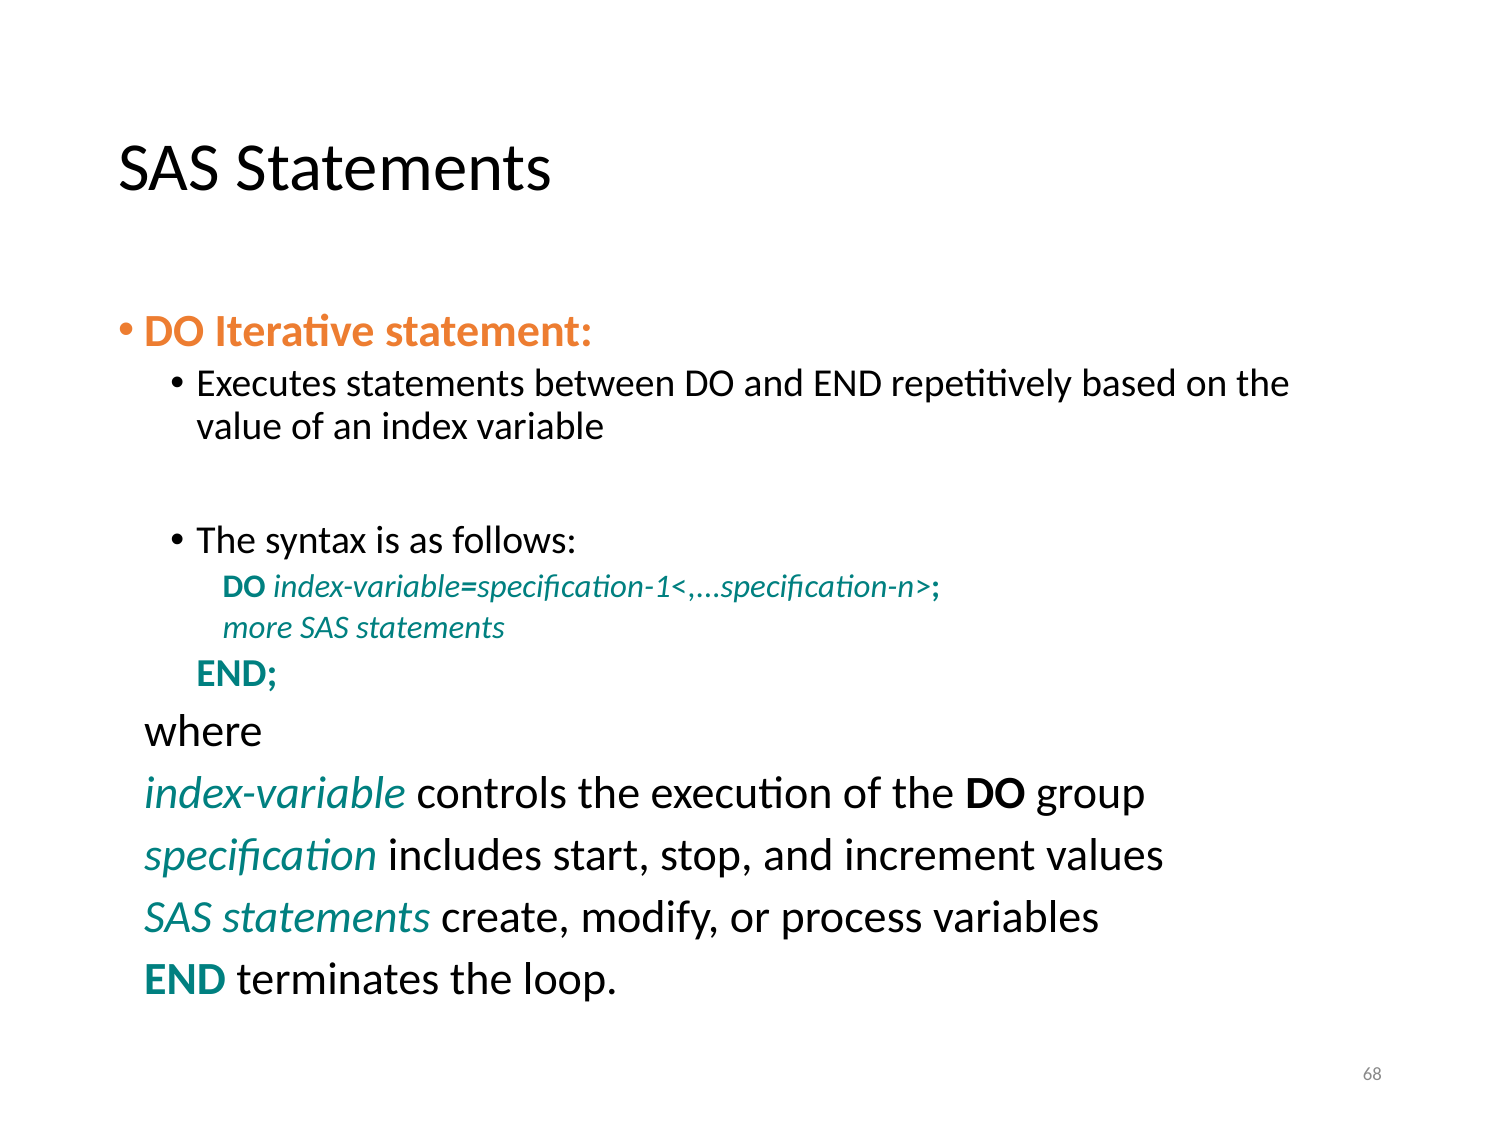

# SAS Statements
DO Iterative statement:
Executes statements between DO and END repetitively based on the value of an index variable

The syntax is as follows:
DO index-variable=specification-1<,...specification-n>;
more SAS statements
		END;
	where
		index-variable controls the execution of the DO group
		specification includes start, stop, and increment values
		SAS statements create, modify, or process variables
		END terminates the loop.

68